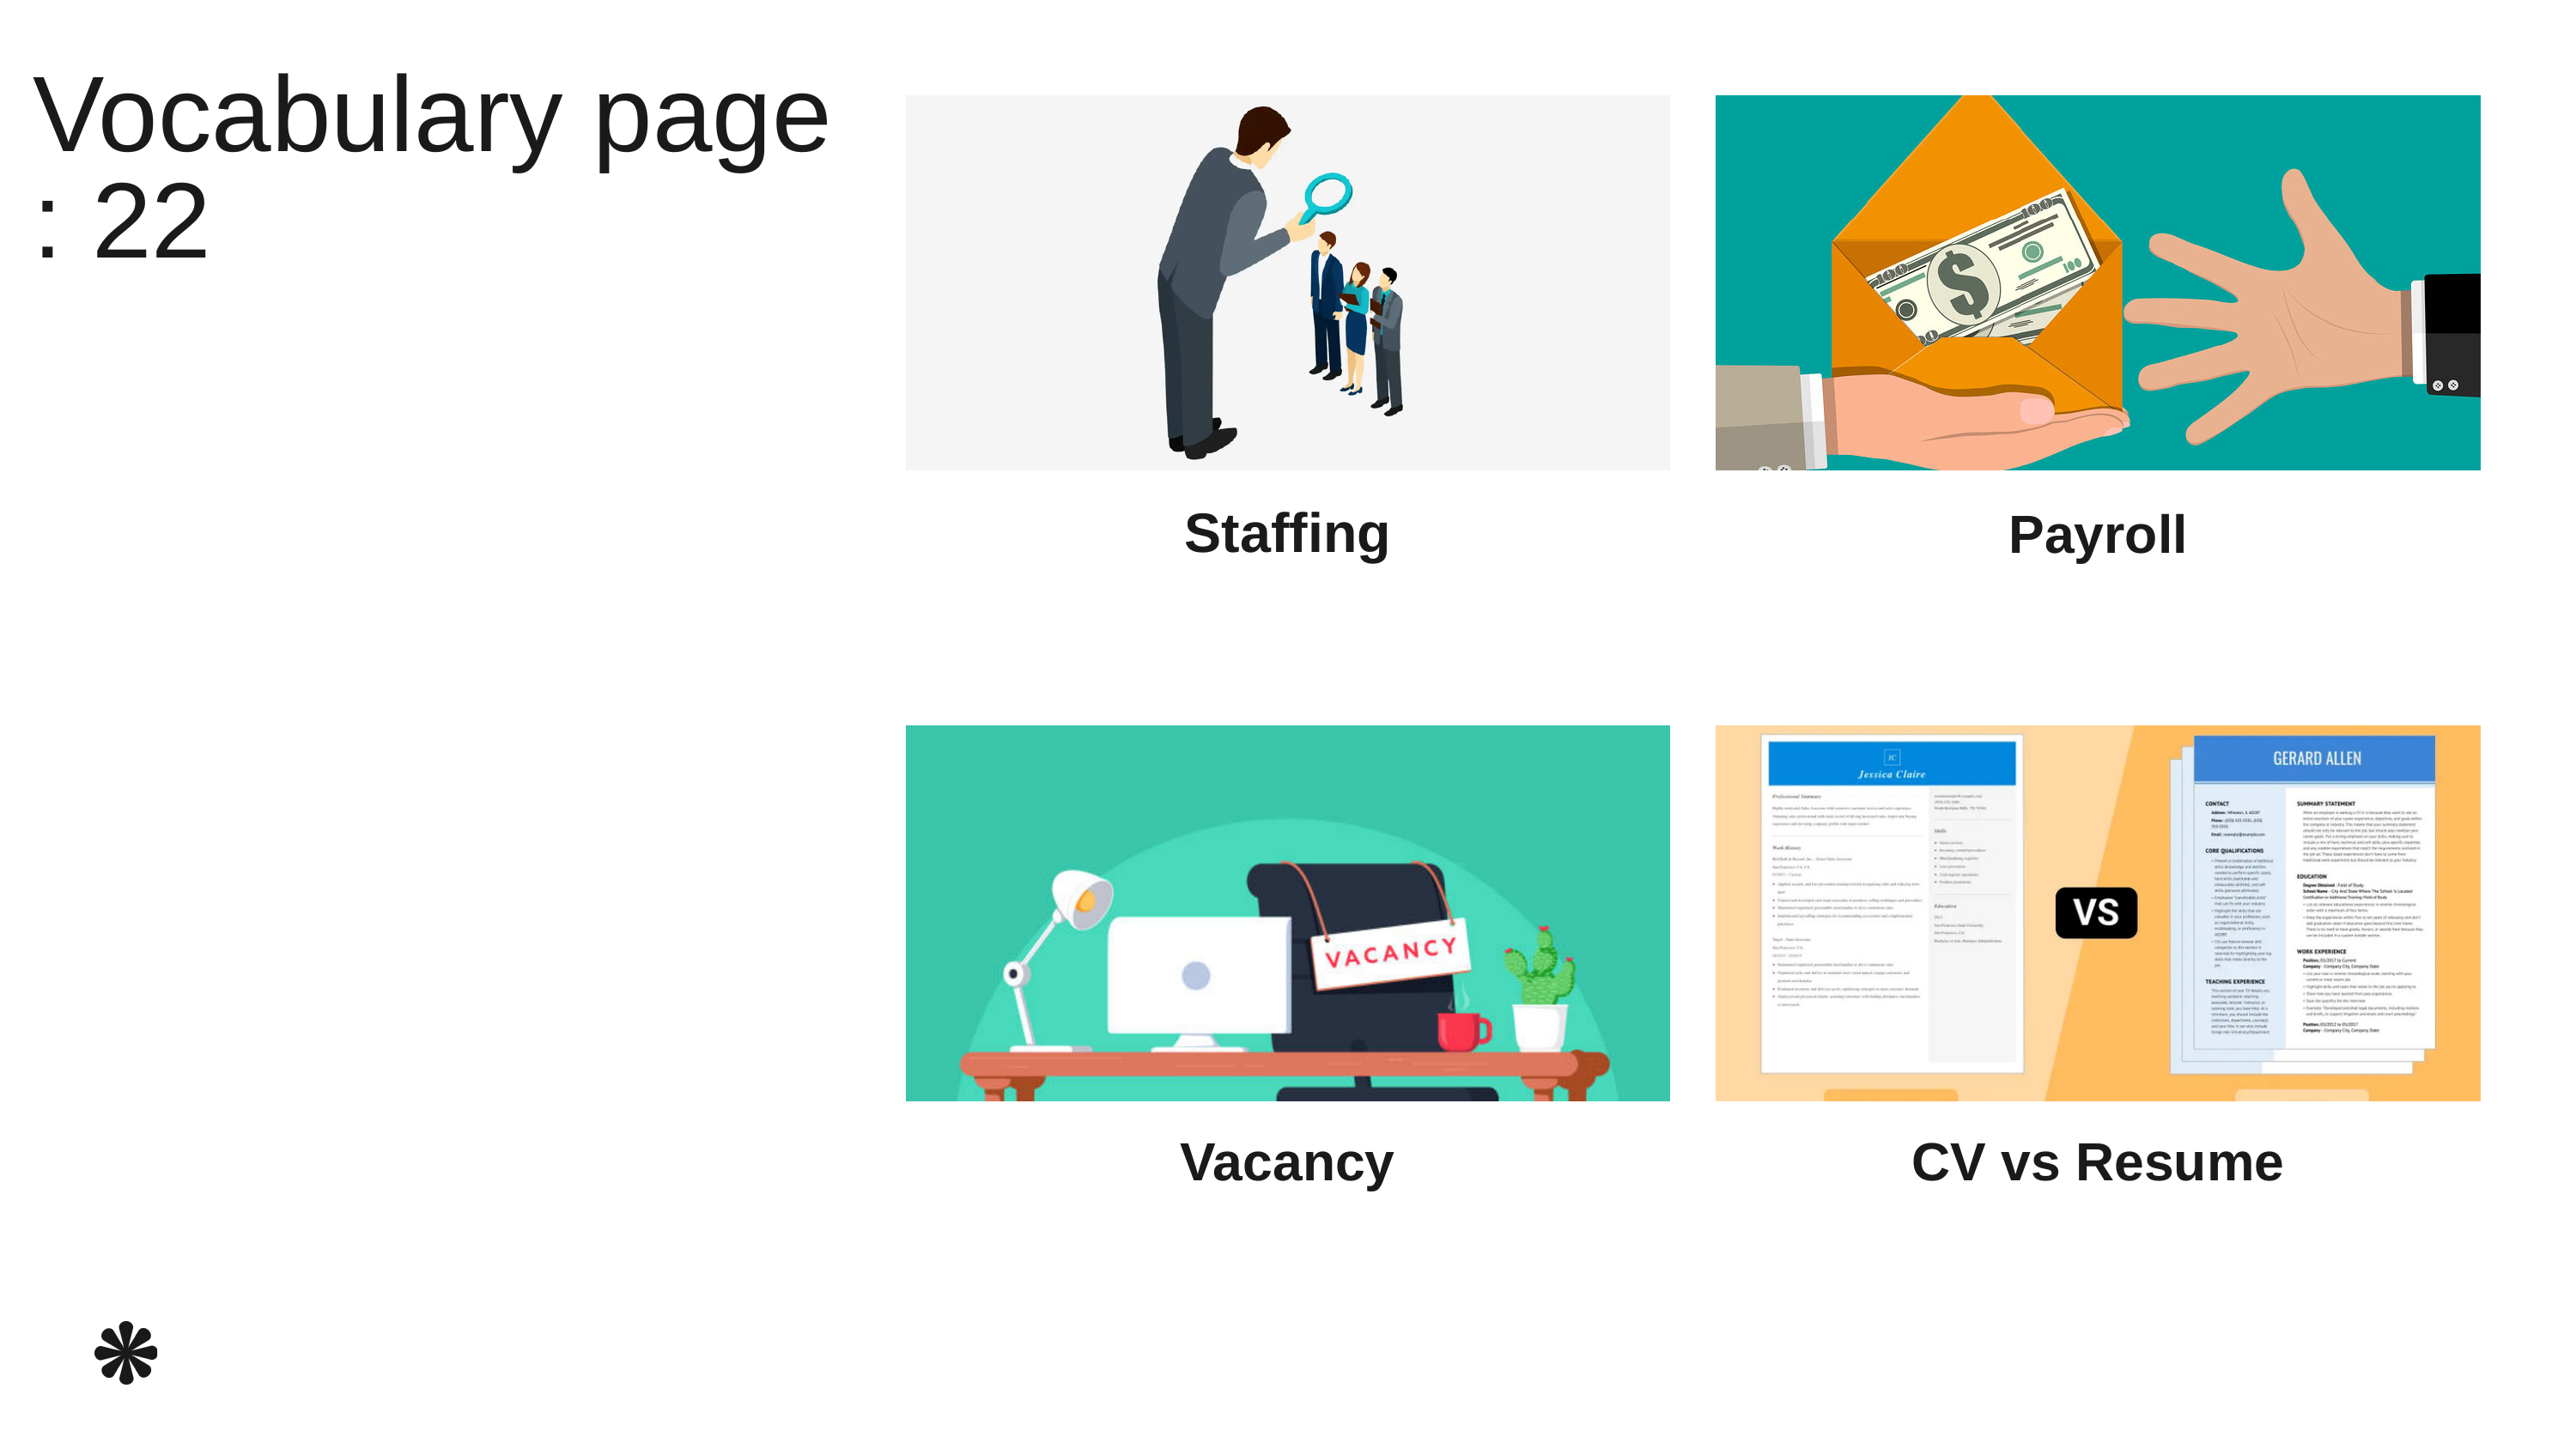

Vocabulary page : 22

Staffing

Payroll

Vacancy
CV vs Resume